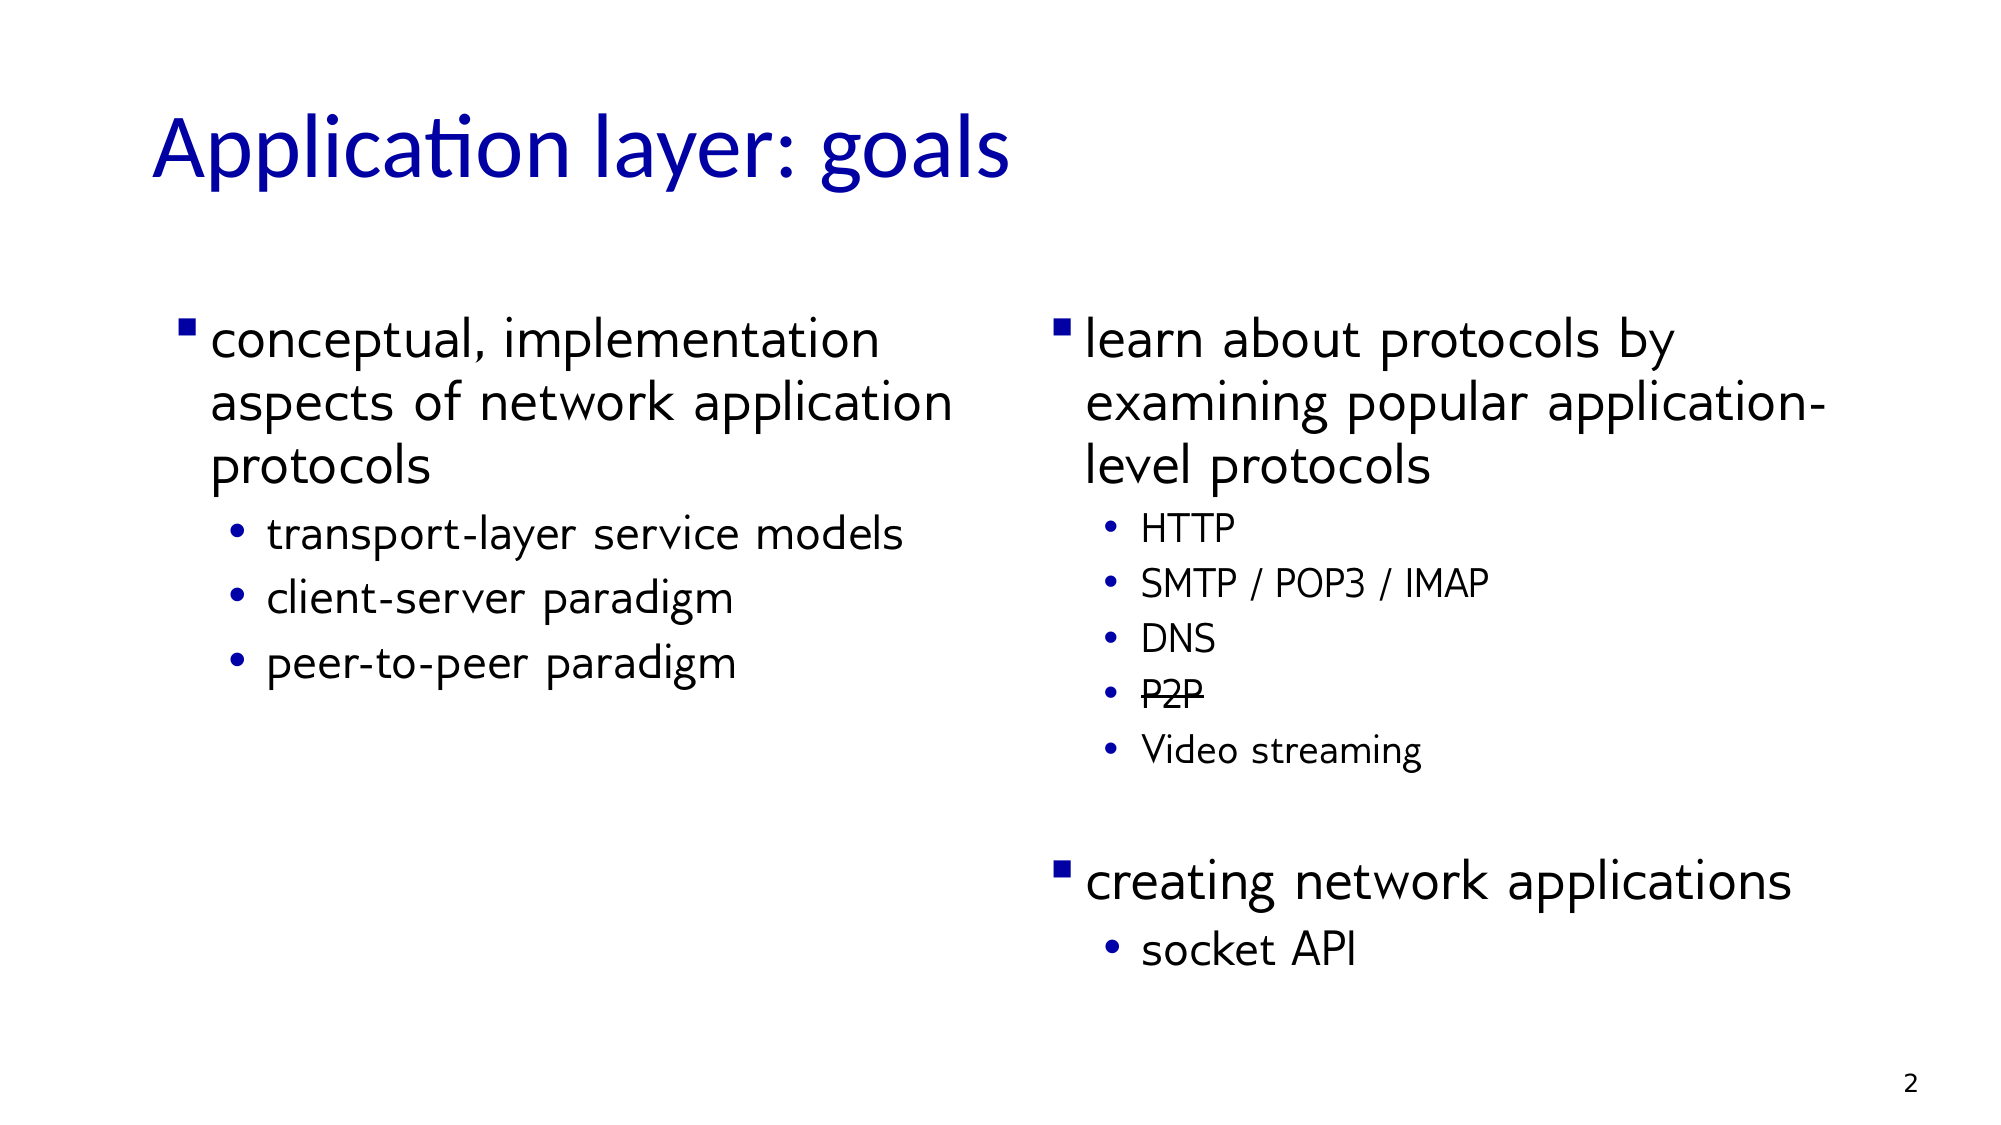

# Application layer: goals
conceptual, implementation aspects of network application protocols
transport-layer service models
client-server paradigm
peer-to-peer paradigm
learn about protocols by examining popular application-level protocols
HTTP
SMTP / POP3 / IMAP
DNS
P2P
Video streaming

creating network applications
socket API
2